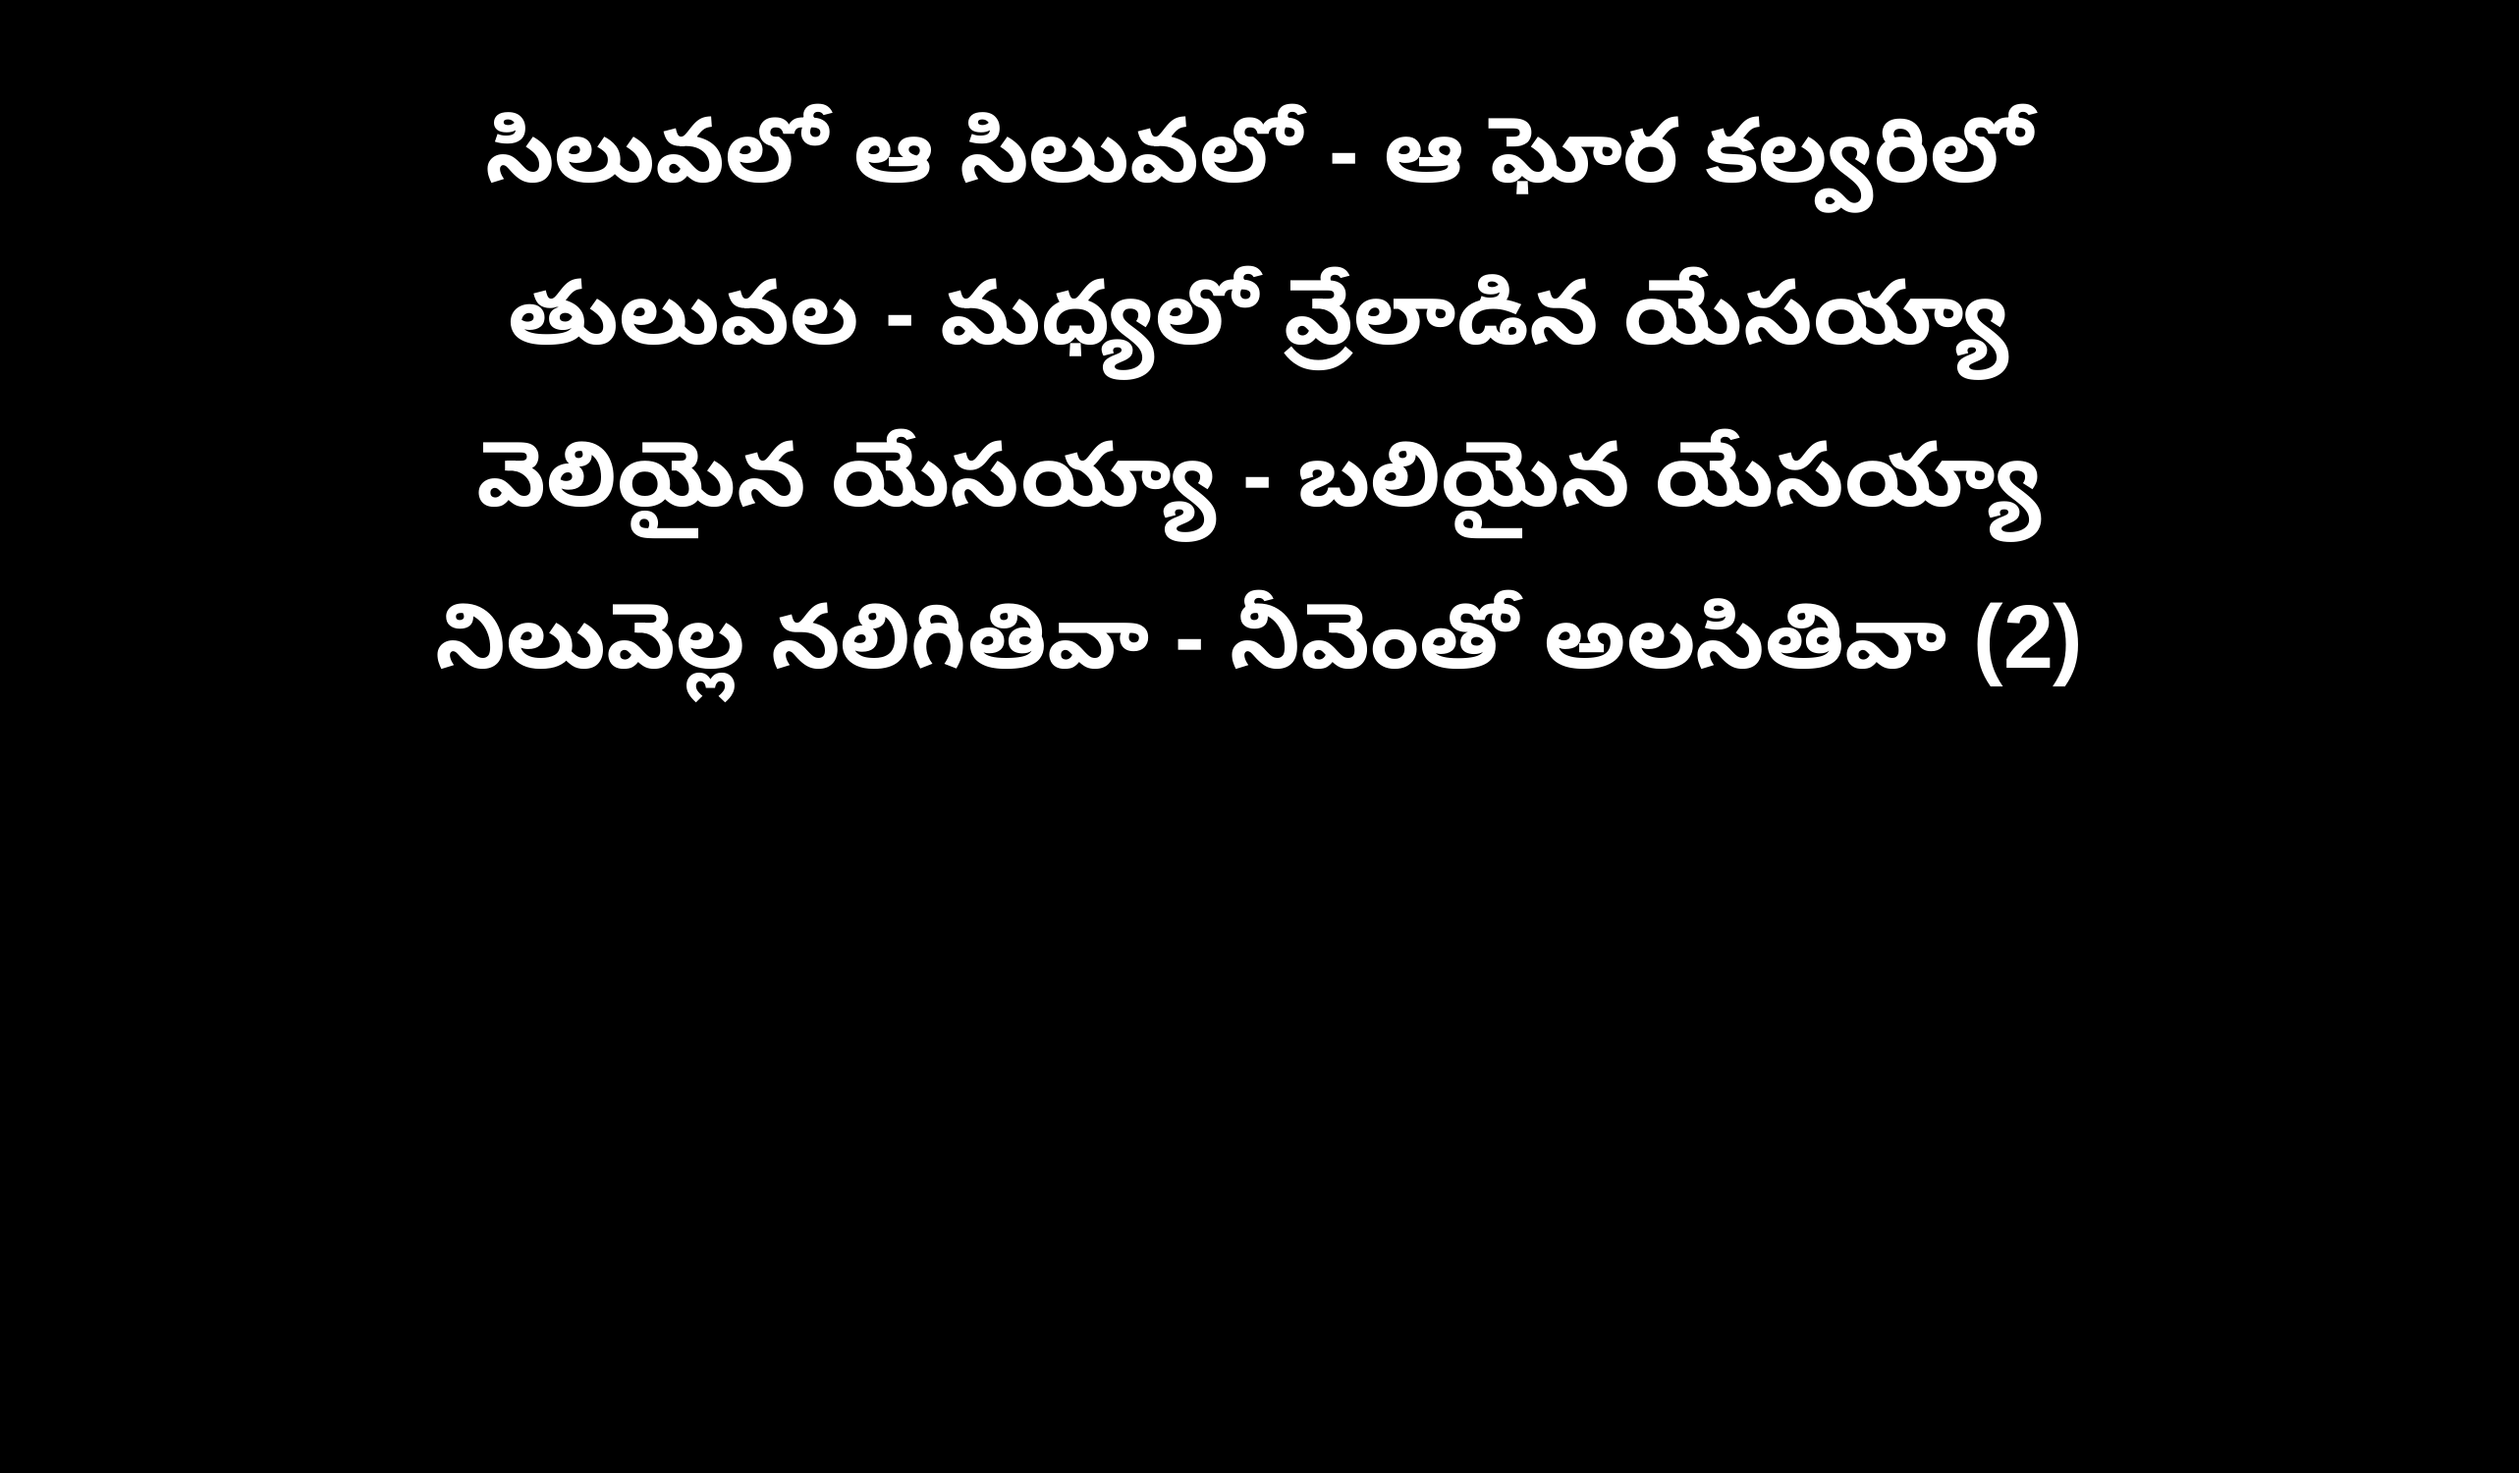

సిలువలో ఆ సిలువలో - ఆ ఘోర కల్వరిలో
తులువల - మధ్యలో వ్రేలాడిన యేసయ్యా
వెలియైన యేసయ్యా - బలియైన యేసయ్యా
నిలువెల్ల నలిగితివా - నీవెంతో అలసితివా (2)